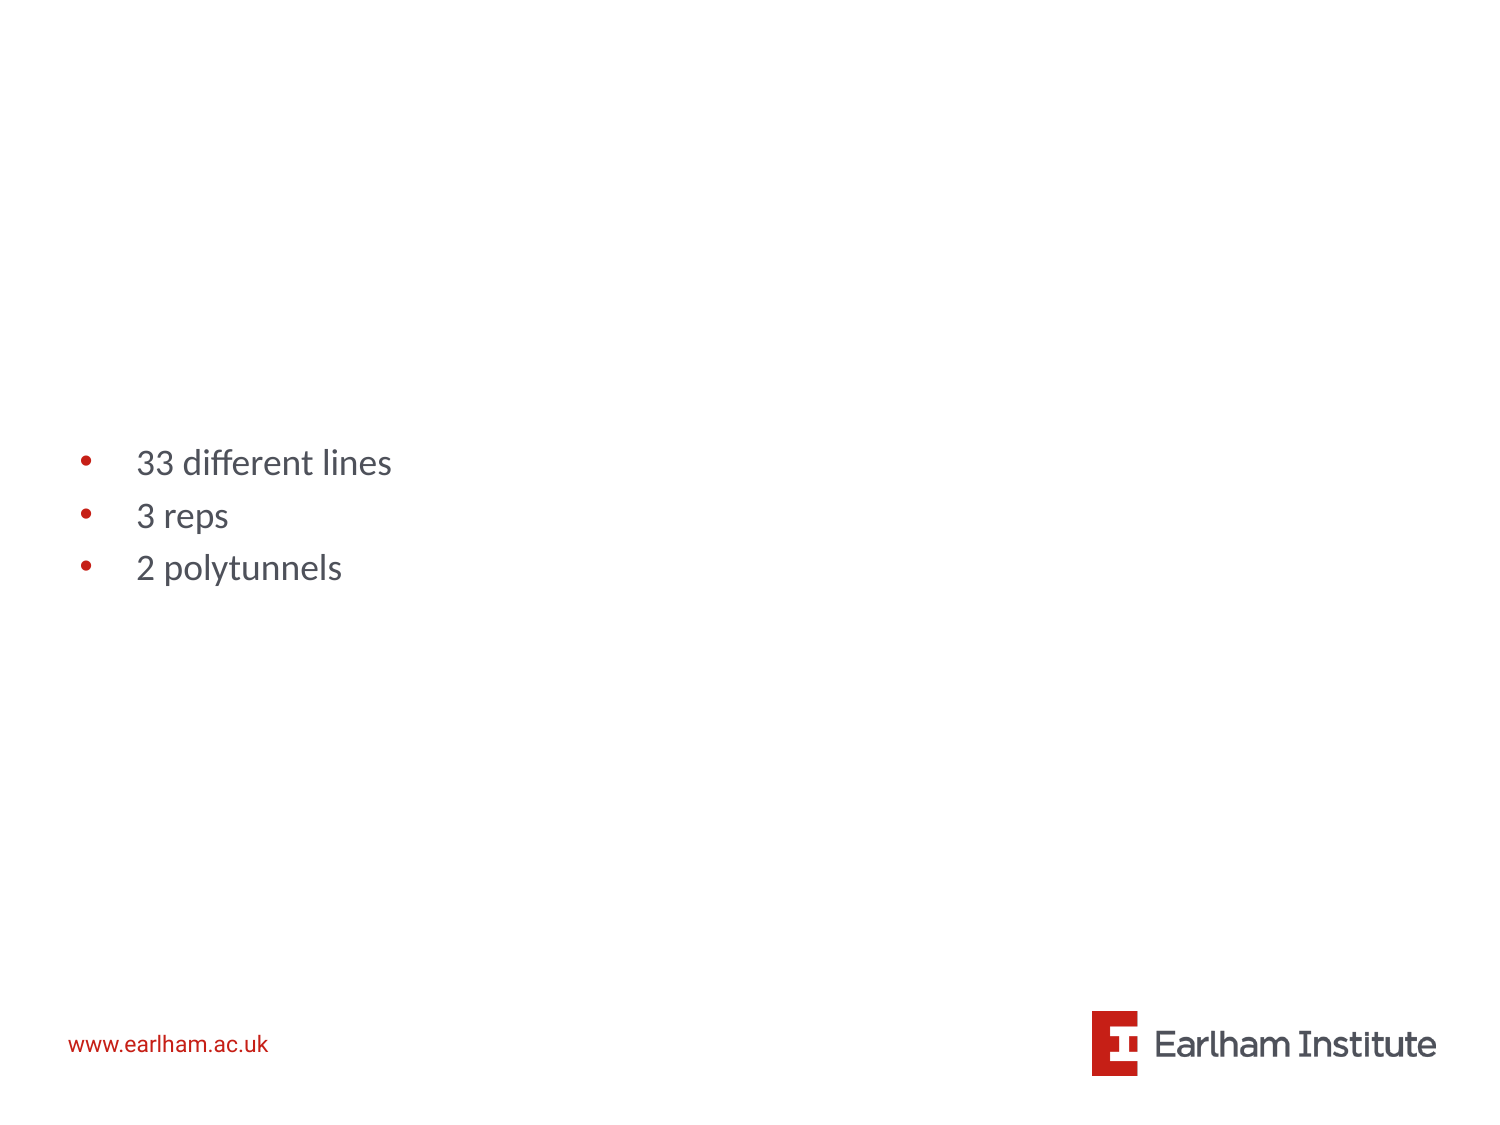

#

33 different lines
3 reps
2 polytunnels